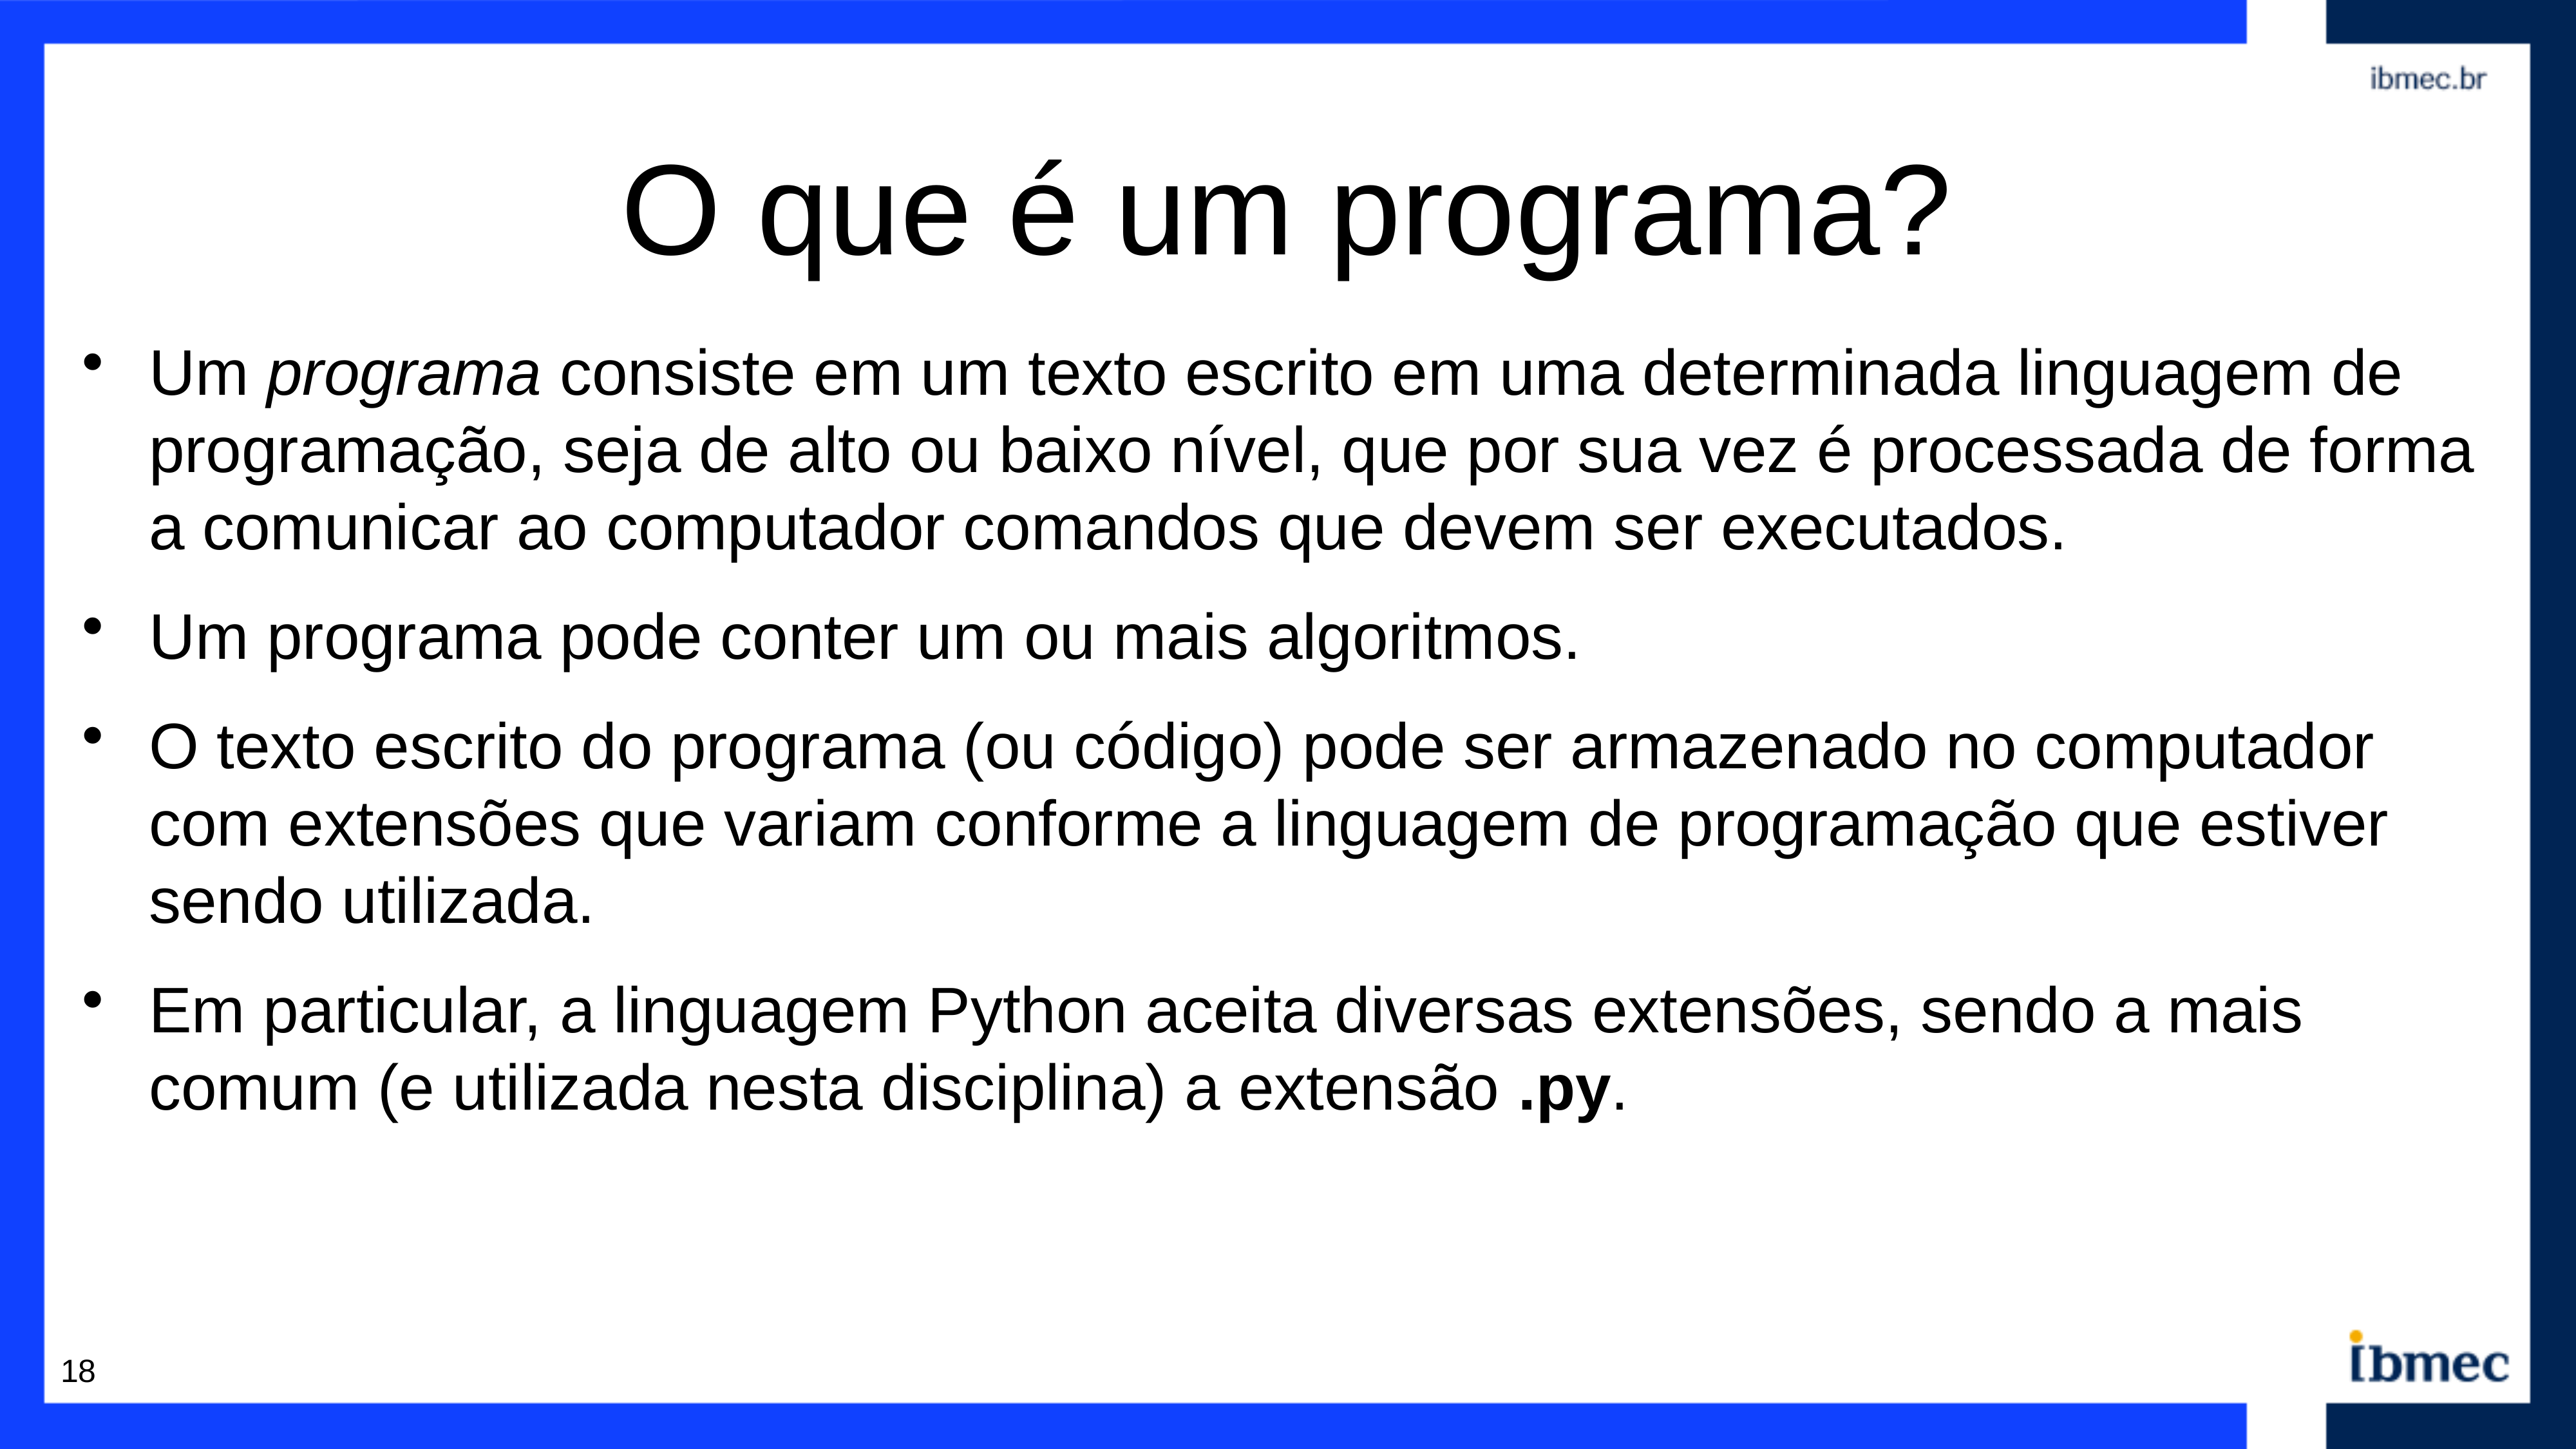

# O que é um programa?
Um programa consiste em um texto escrito em uma determinada linguagem de programação, seja de alto ou baixo nível, que por sua vez é processada de forma a comunicar ao computador comandos que devem ser executados.
Um programa pode conter um ou mais algoritmos.
O texto escrito do programa (ou código) pode ser armazenado no computador com extensões que variam conforme a linguagem de programação que estiver sendo utilizada.
Em particular, a linguagem Python aceita diversas extensões, sendo a mais comum (e utilizada nesta disciplina) a extensão .py.
18